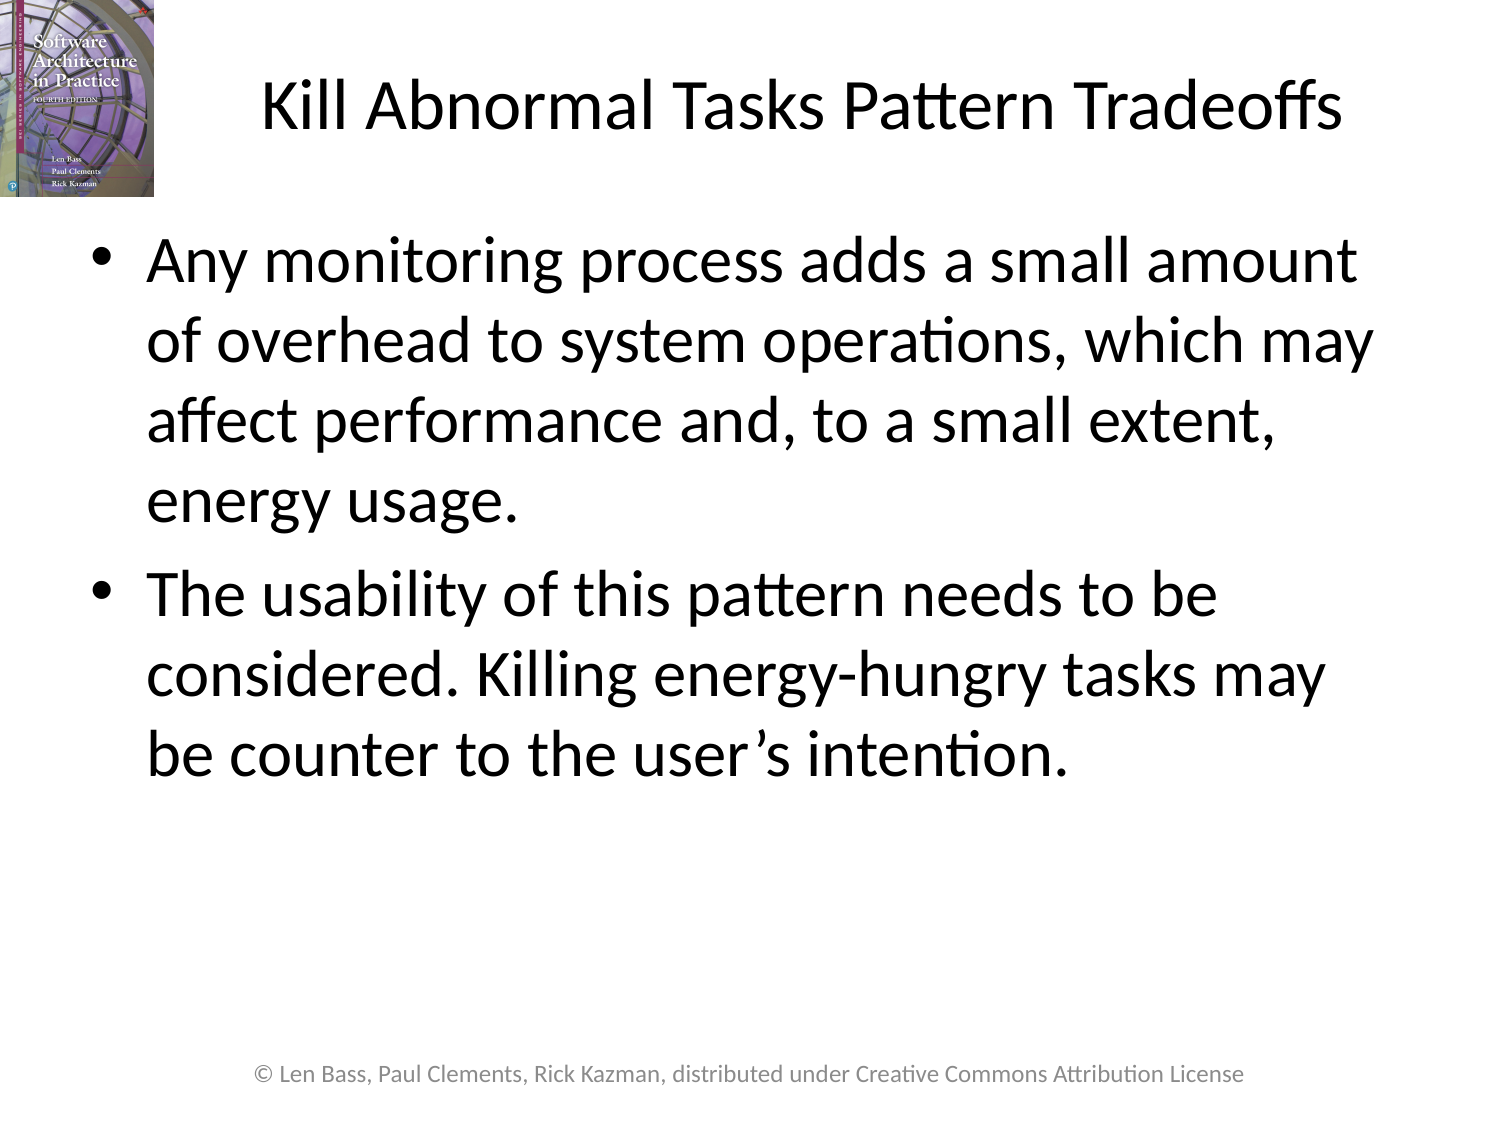

# Kill Abnormal Tasks Pattern Tradeoffs
Any monitoring process adds a small amount of overhead to system operations, which may affect performance and, to a small extent, energy usage.
The usability of this pattern needs to be considered. Killing energy-hungry tasks may be counter to the user’s intention.
© Len Bass, Paul Clements, Rick Kazman, distributed under Creative Commons Attribution License